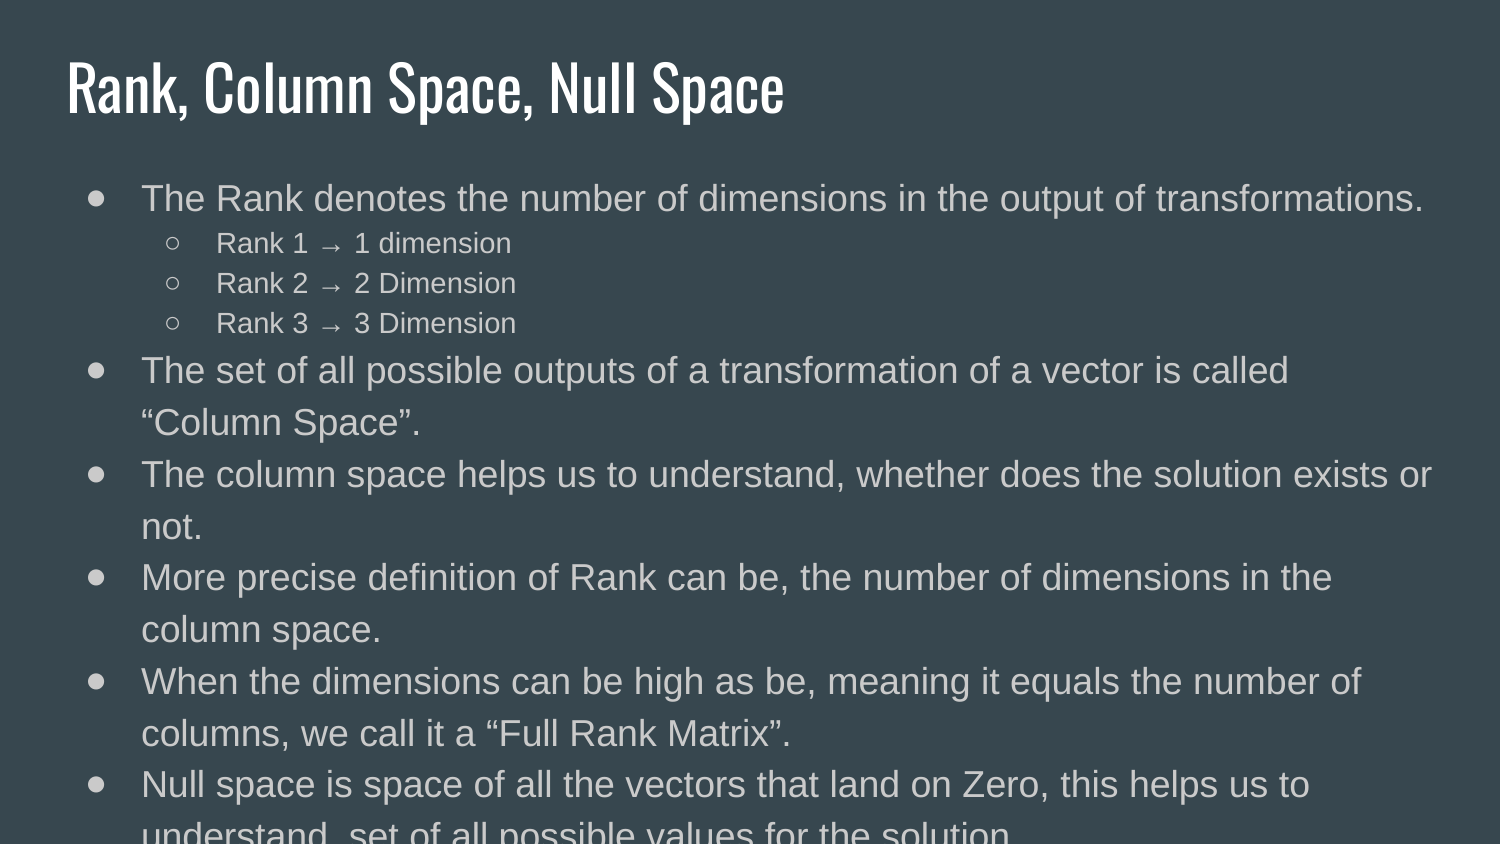

# Rank, Column Space, Null Space

The Rank denotes the number of dimensions in the output of transformations.
Rank 1 → 1 dimension
Rank 2 → 2 Dimension
Rank 3 → 3 Dimension
The set of all possible outputs of a transformation of a vector is called “Column Space”.
The column space helps us to understand, whether does the solution exists or not.
More precise definition of Rank can be, the number of dimensions in the column space.
When the dimensions can be high as be, meaning it equals the number of columns, we call it a “Full Rank Matrix”.
Null space is space of all the vectors that land on Zero, this helps us to understand, set of all possible values for the solution.